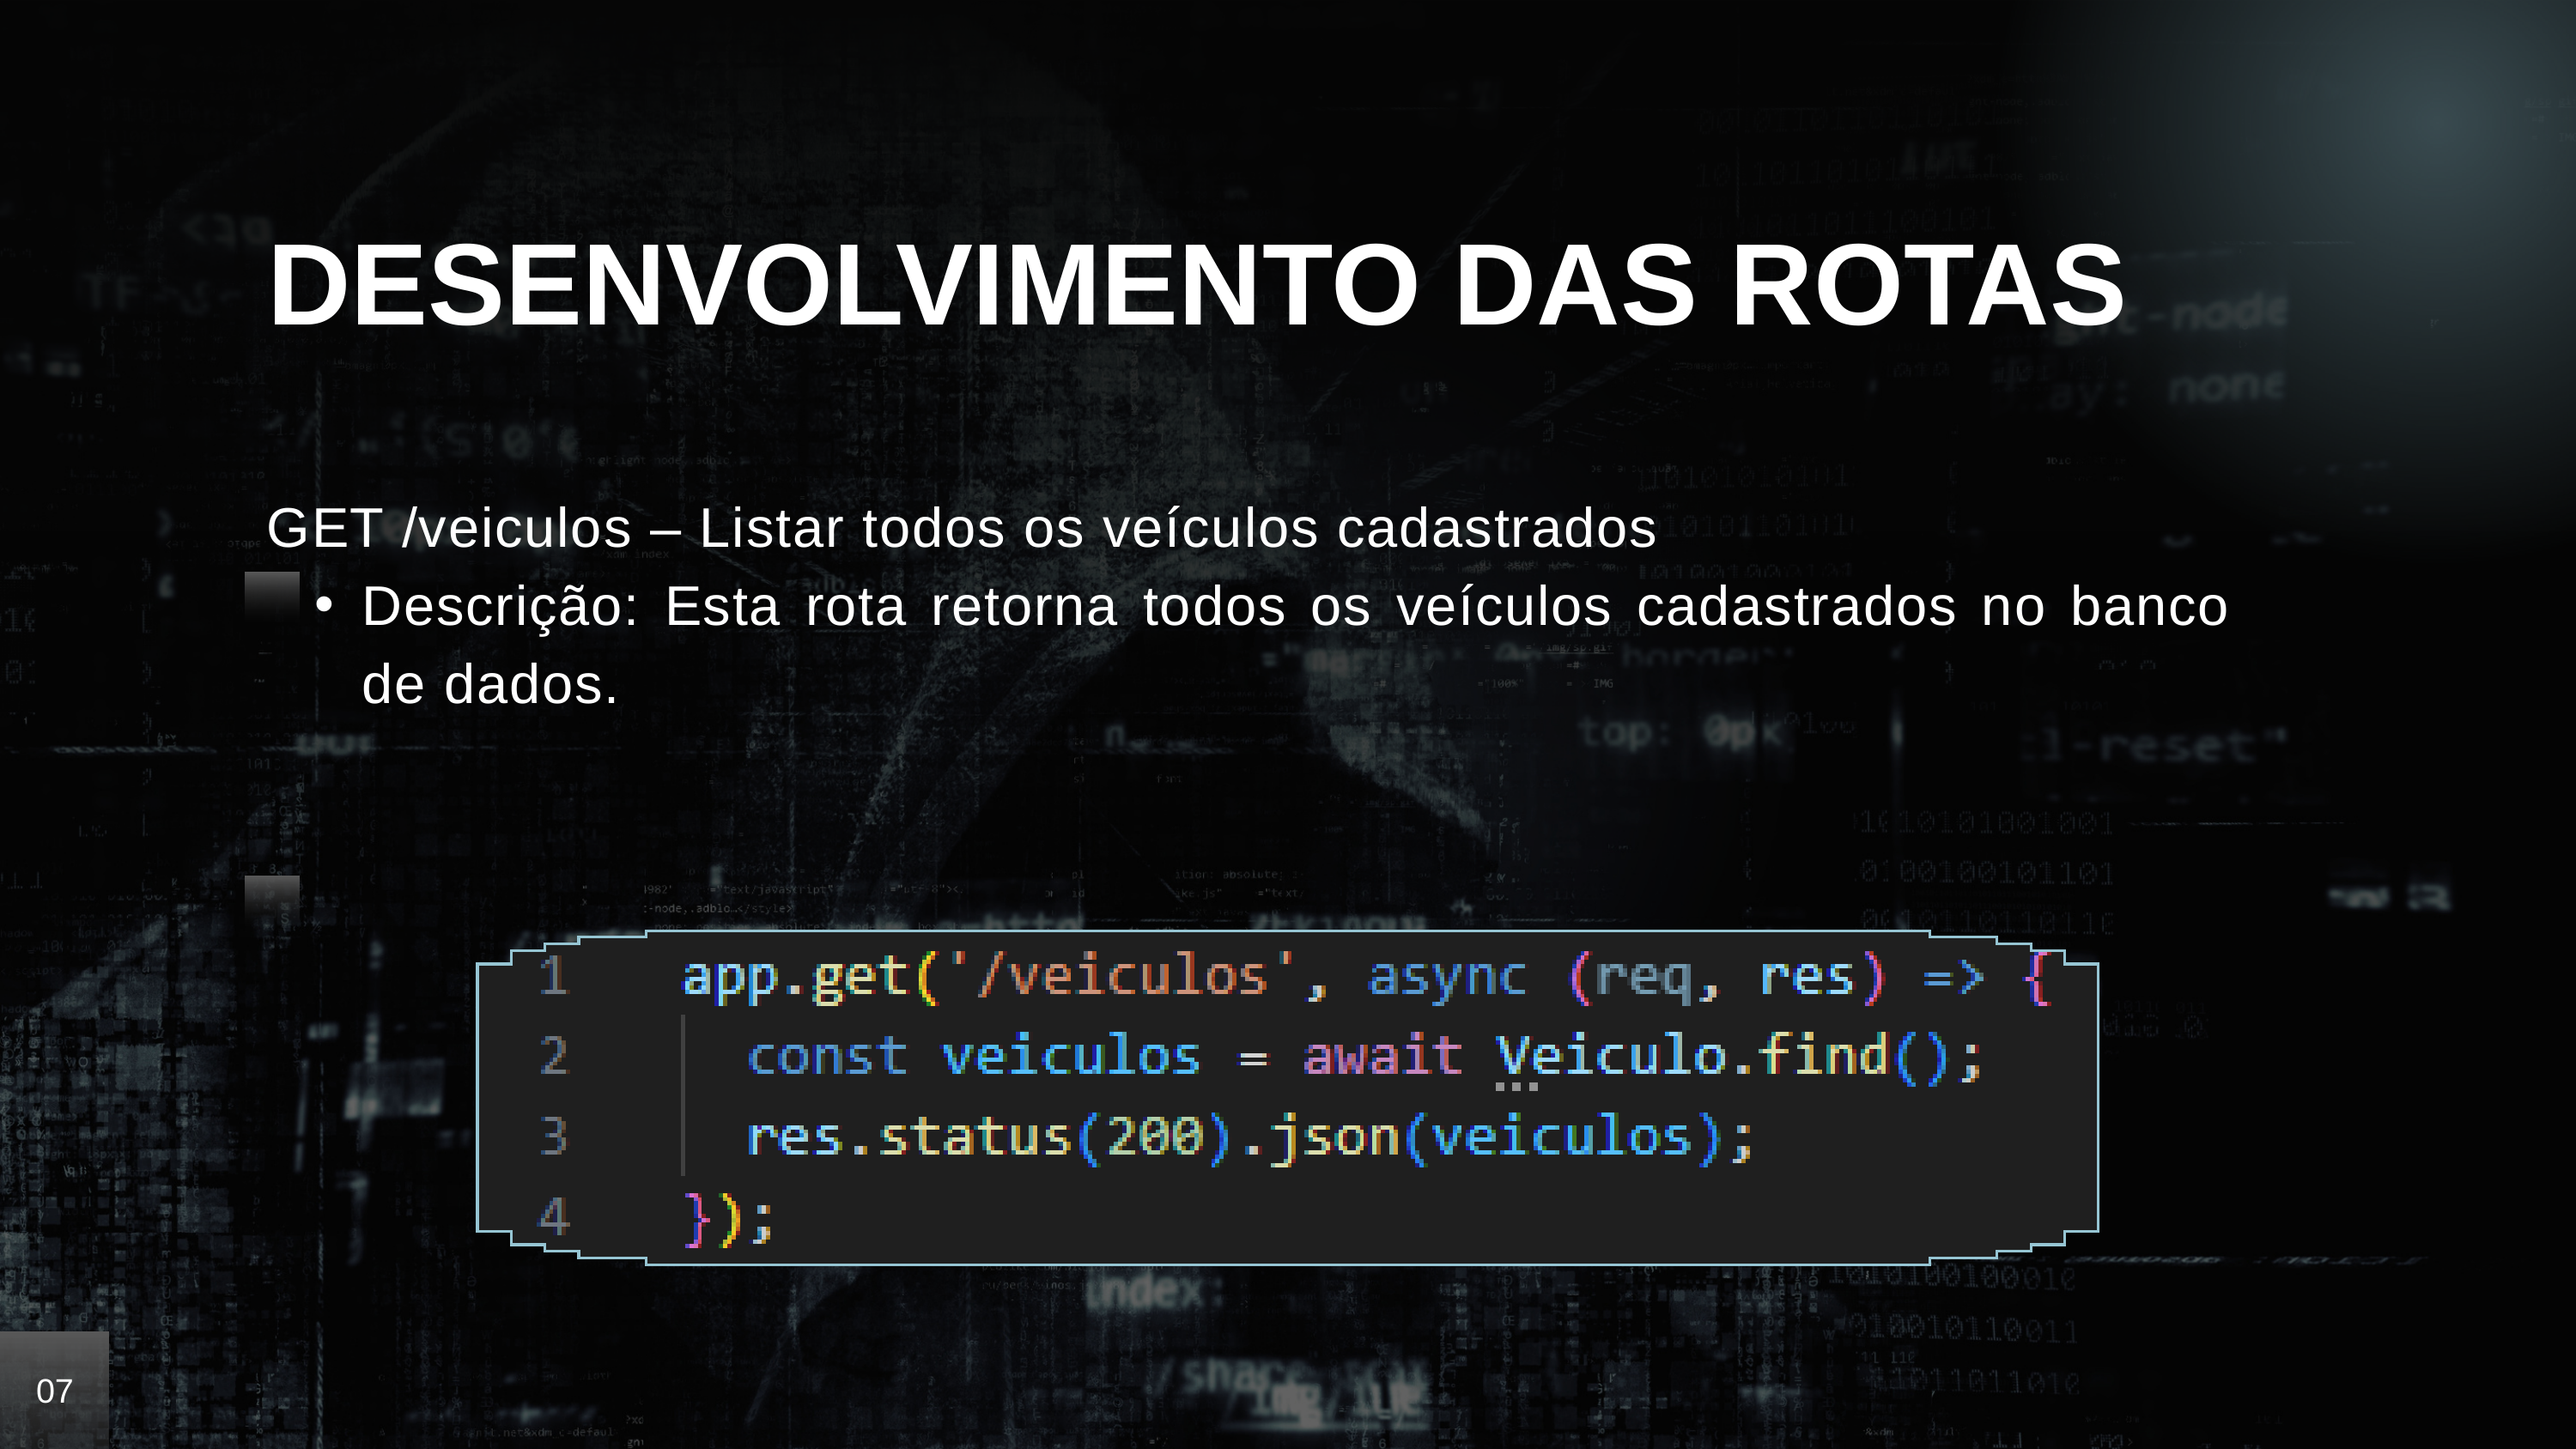

DESENVOLVIMENTO DAS ROTAS
GET /veiculos – Listar todos os veículos cadastrados
Descrição: Esta rota retorna todos os veículos cadastrados no banco de dados.

07